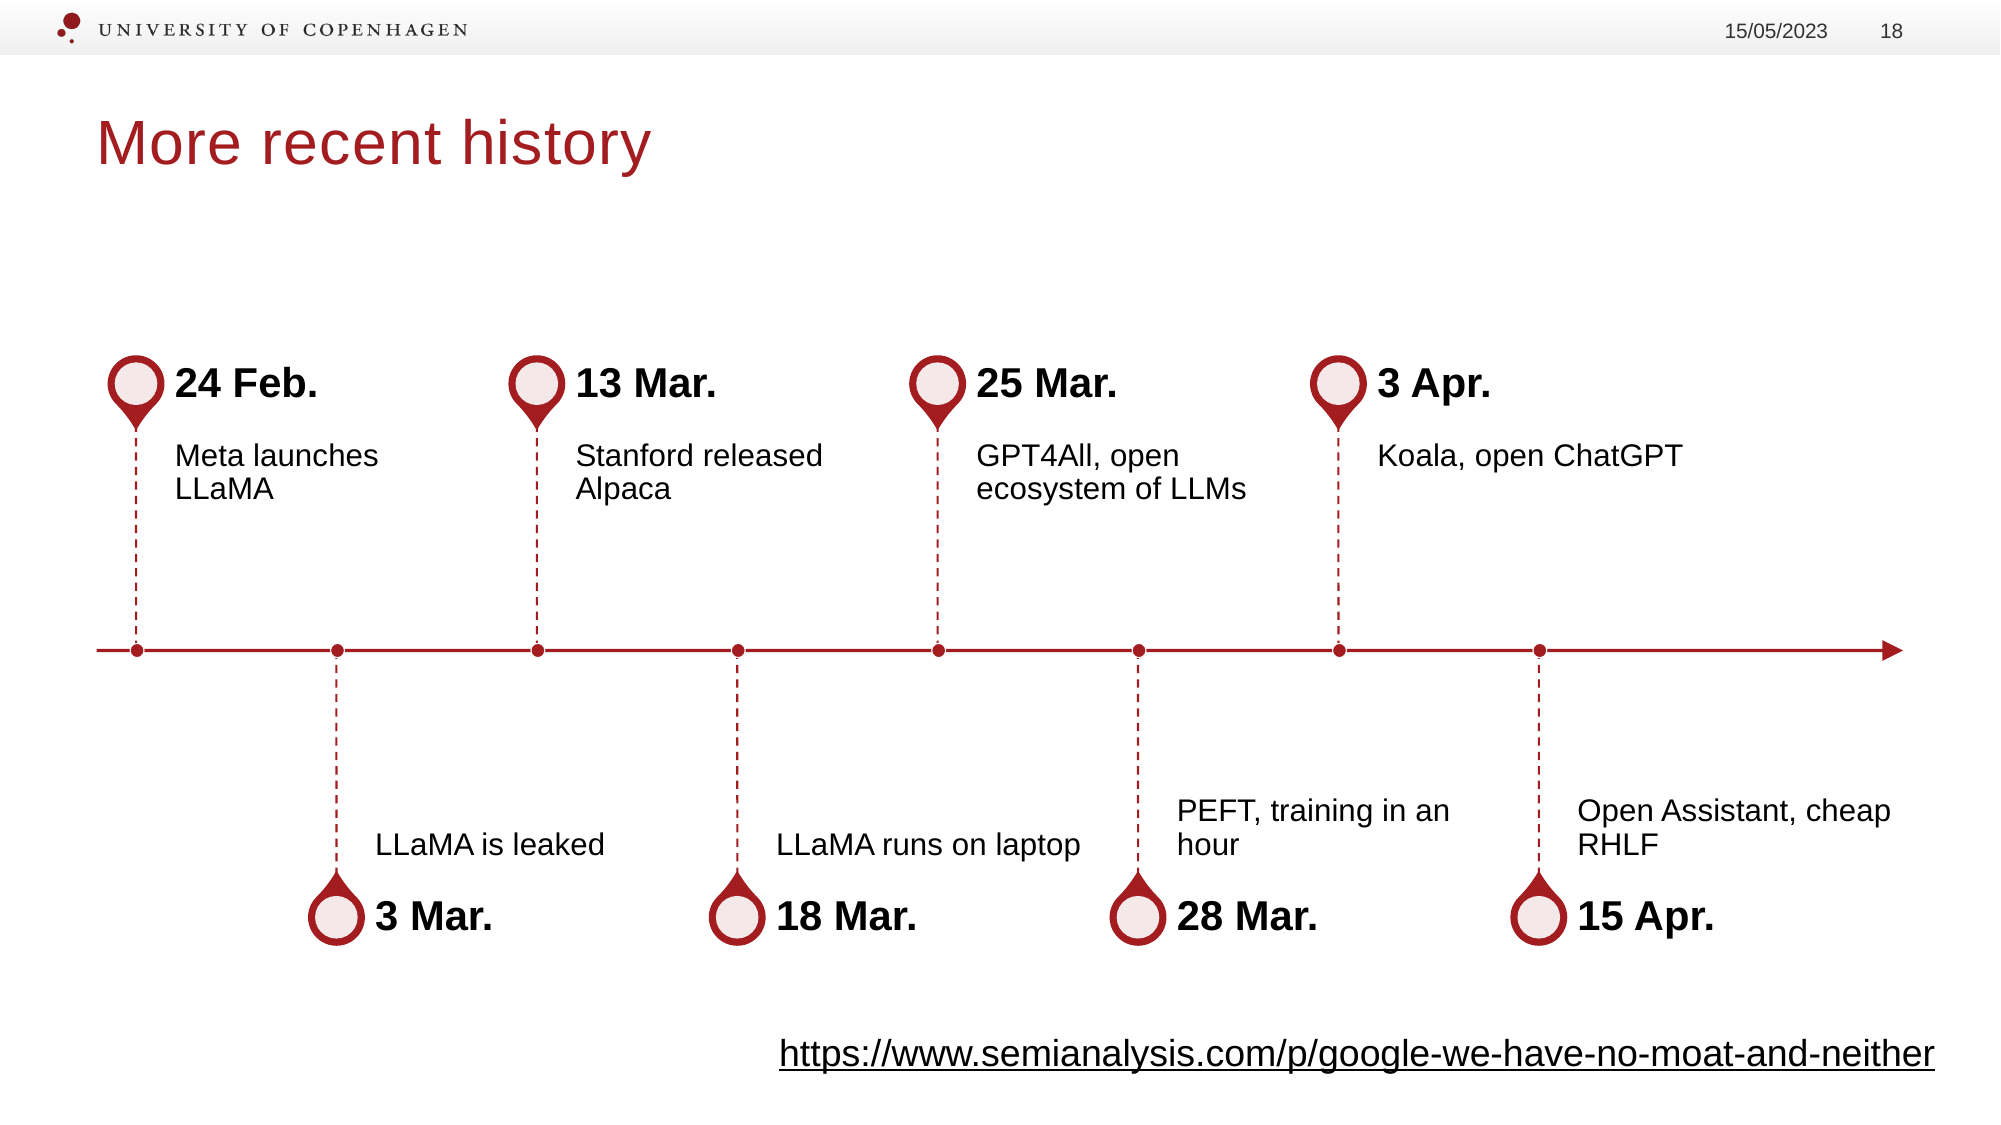

15/05/2023
18
# More recent history
Meta launches LLaMA
24 Feb.
LLaMA is leaked
3 Mar.
Stanford released Alpaca
13 Mar.
LLaMA runs on laptop
18 Mar.
GPT4All, open ecosystem of LLMs
25 Mar.
PEFT, training in an hour
28 Mar.
Koala, open ChatGPT
3 Apr.
Open Assistant, cheap RHLF
15 Apr.
https://www.semianalysis.com/p/google-we-have-no-moat-and-neither